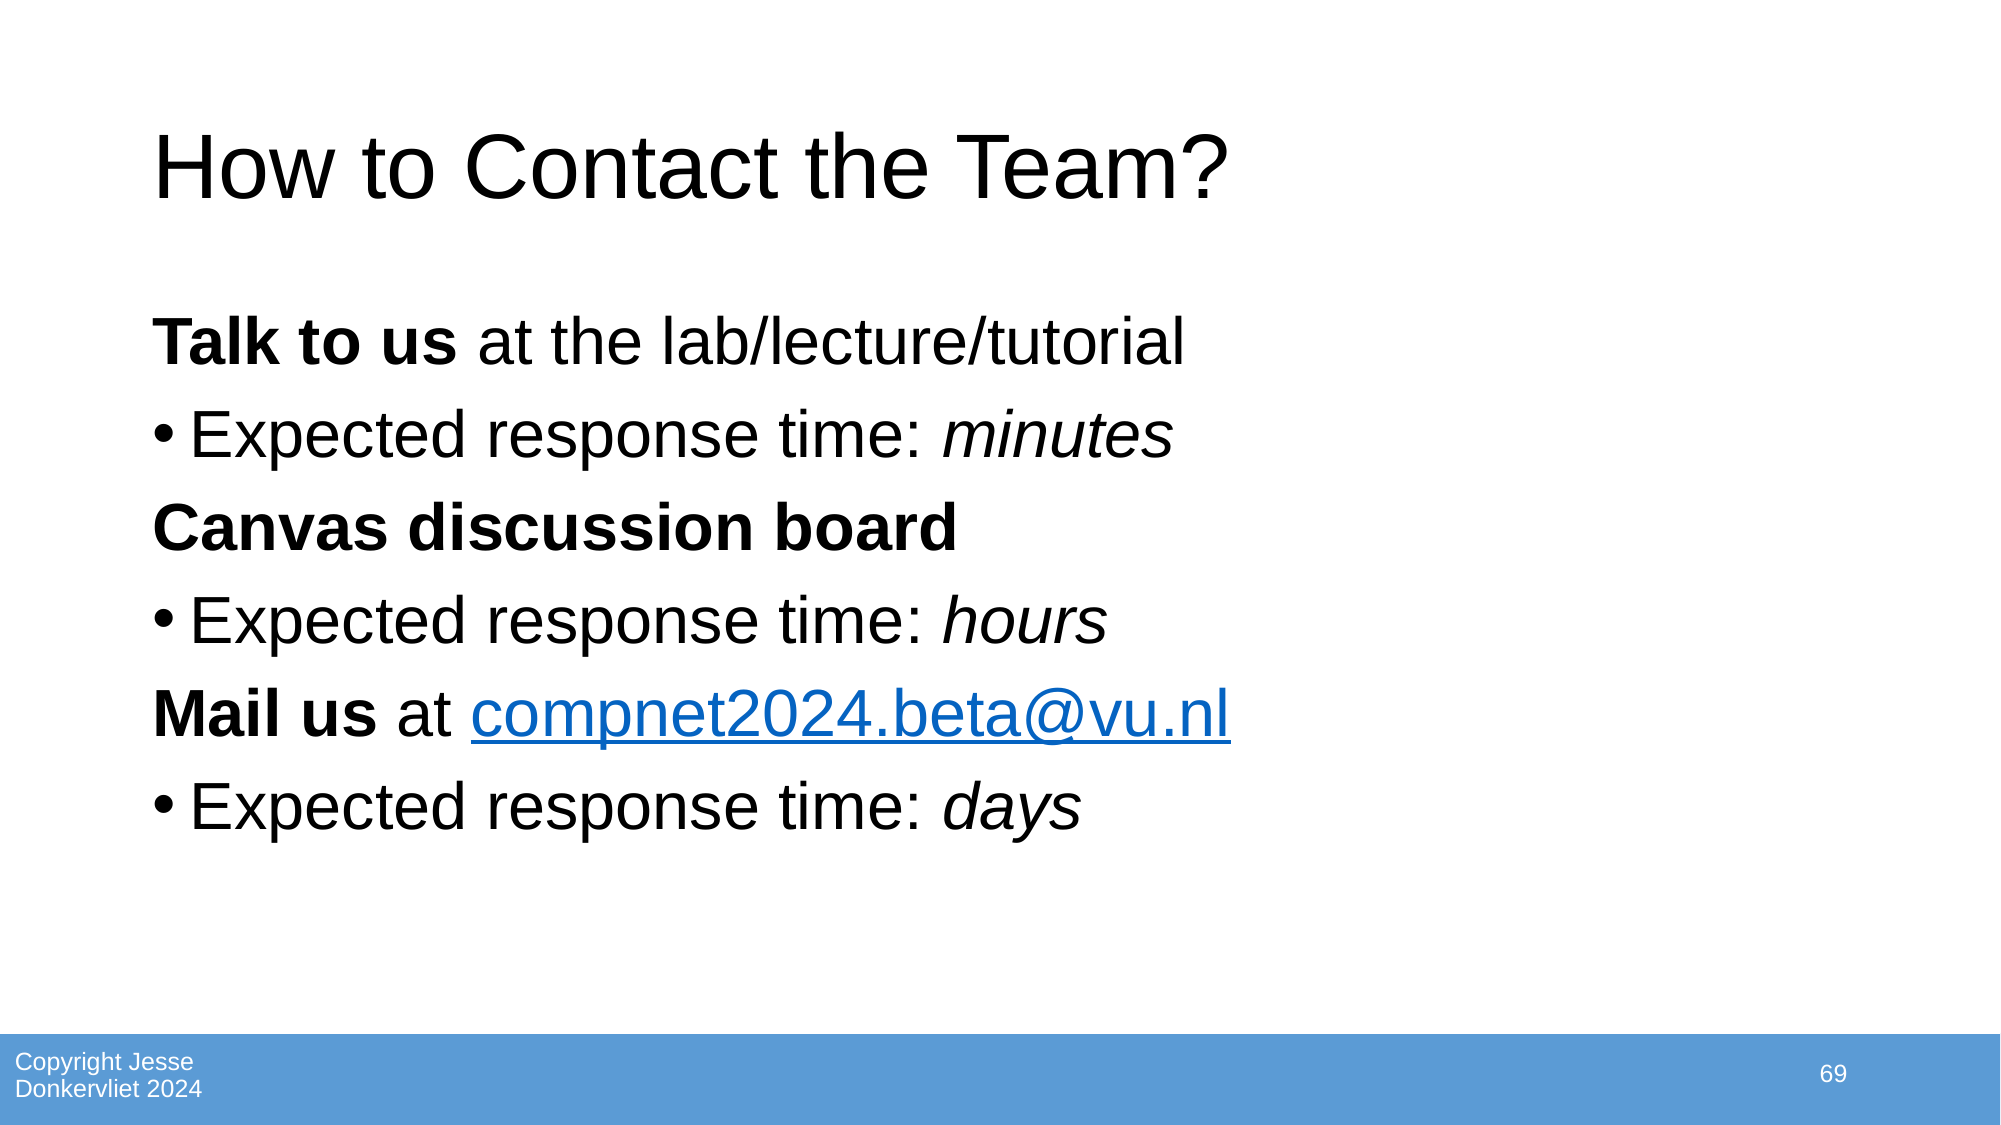

# How to Contact the Team?
Talk to us at the lab/lecture/tutorial
Expected response time: minutes
Canvas discussion board
Expected response time: hours
Mail us at compnet2024.beta@vu.nl
Expected response time: days

69